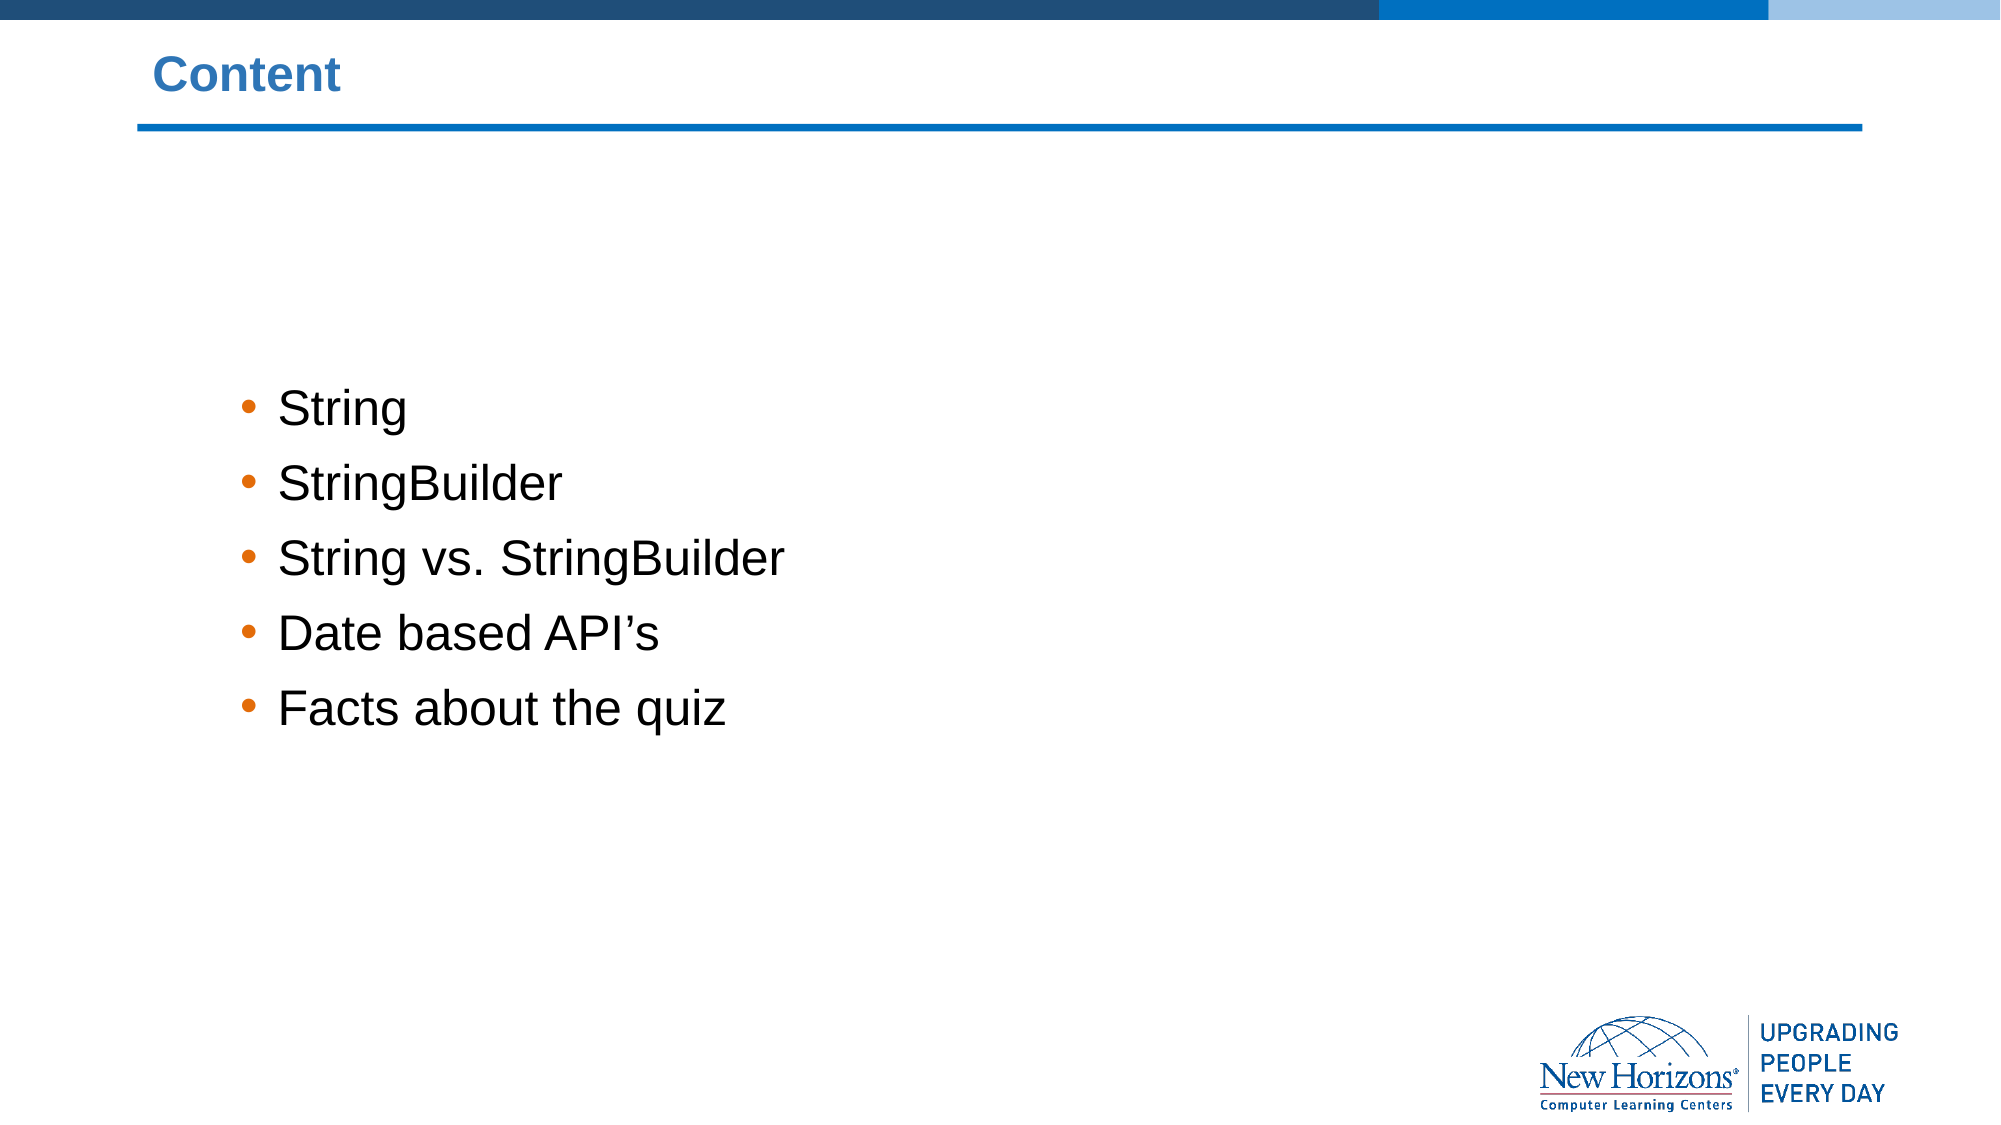

# Content

String
StringBuilder
String vs. StringBuilder
Date based API’s
Facts about the quiz